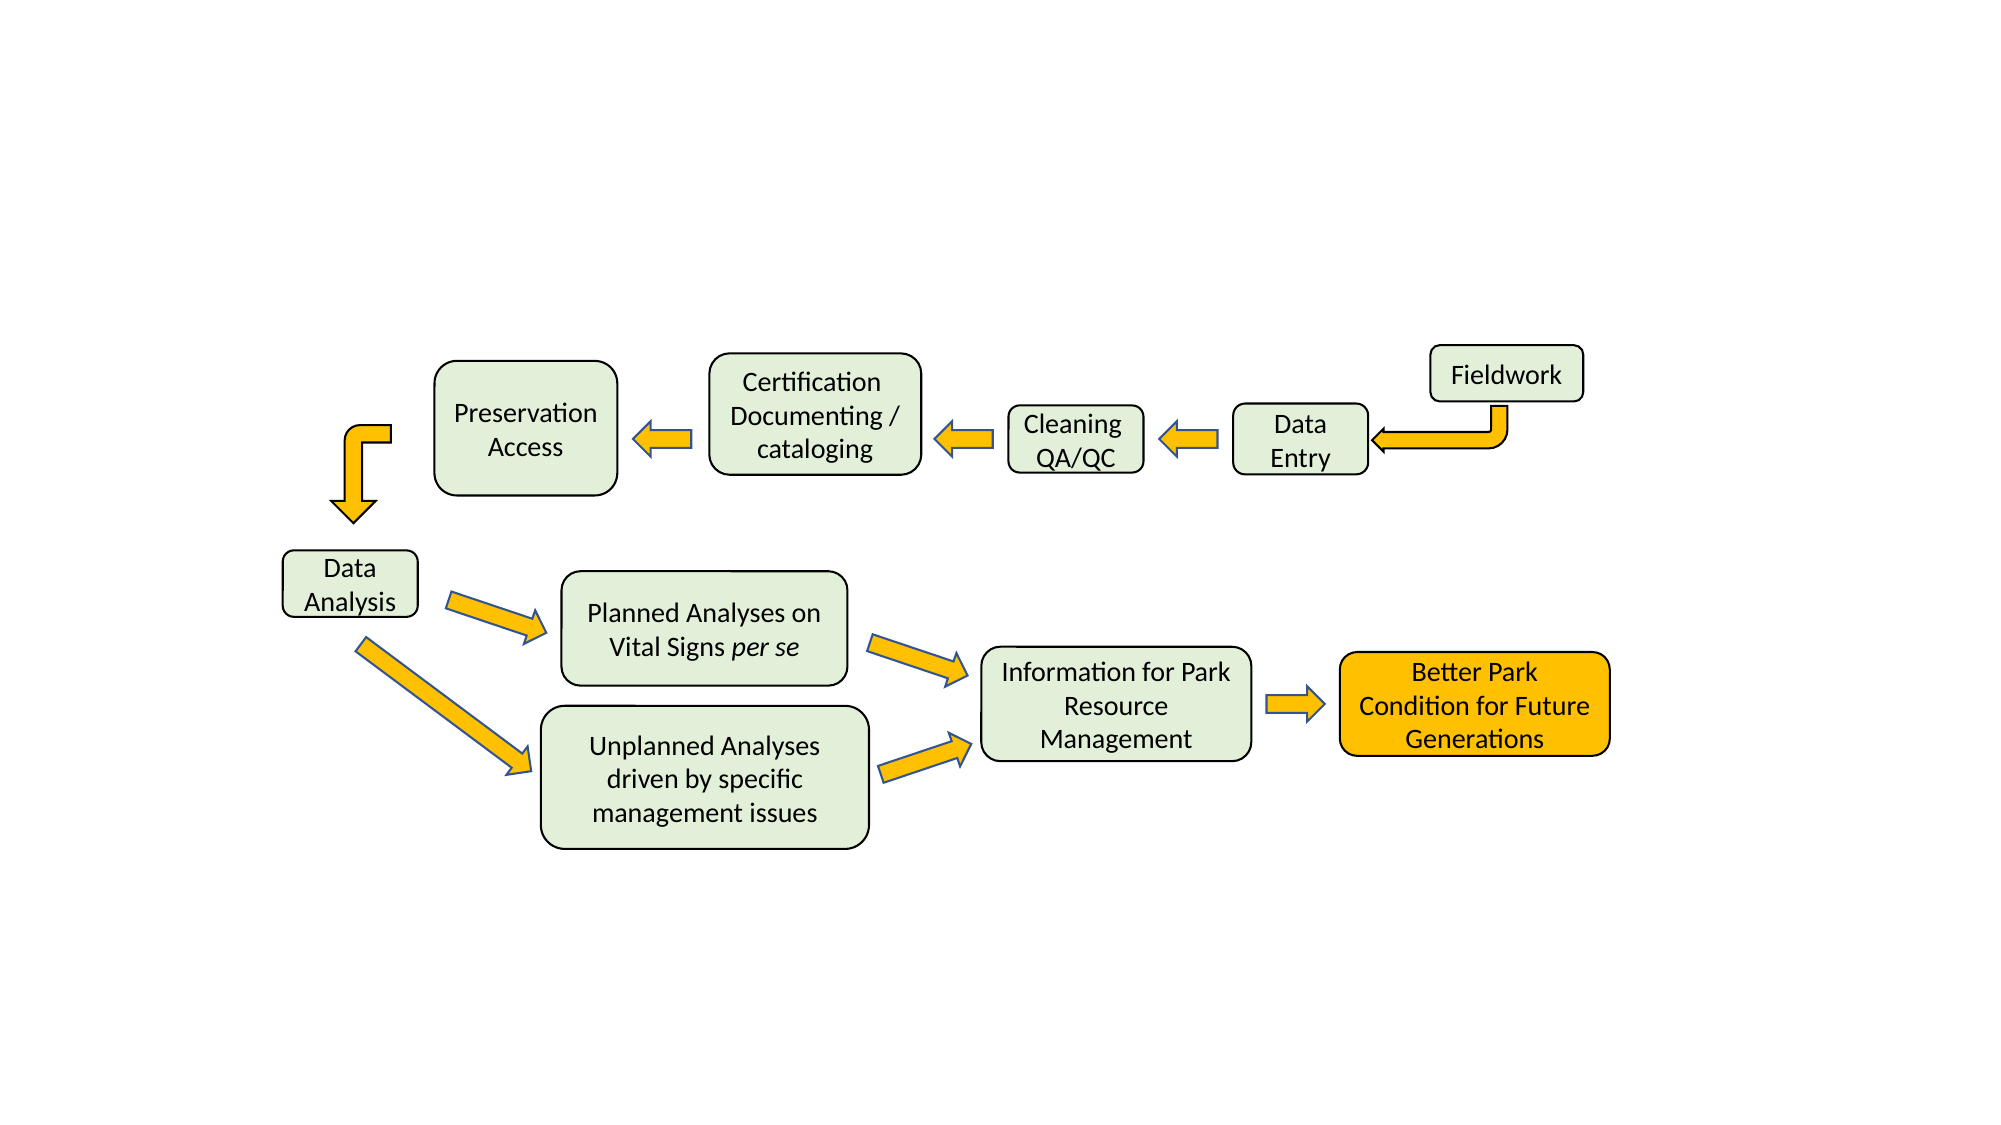

Fieldwork
Certification  Documenting / cataloging
Preservation
Access
Data Entry
Cleaning  QA/QC

Data Analysis
Planned Analyses on Vital Signs per se

Information for Park Resource Management
Better Park Condition for Future Generations

Unplanned Analyses driven by specific management issues